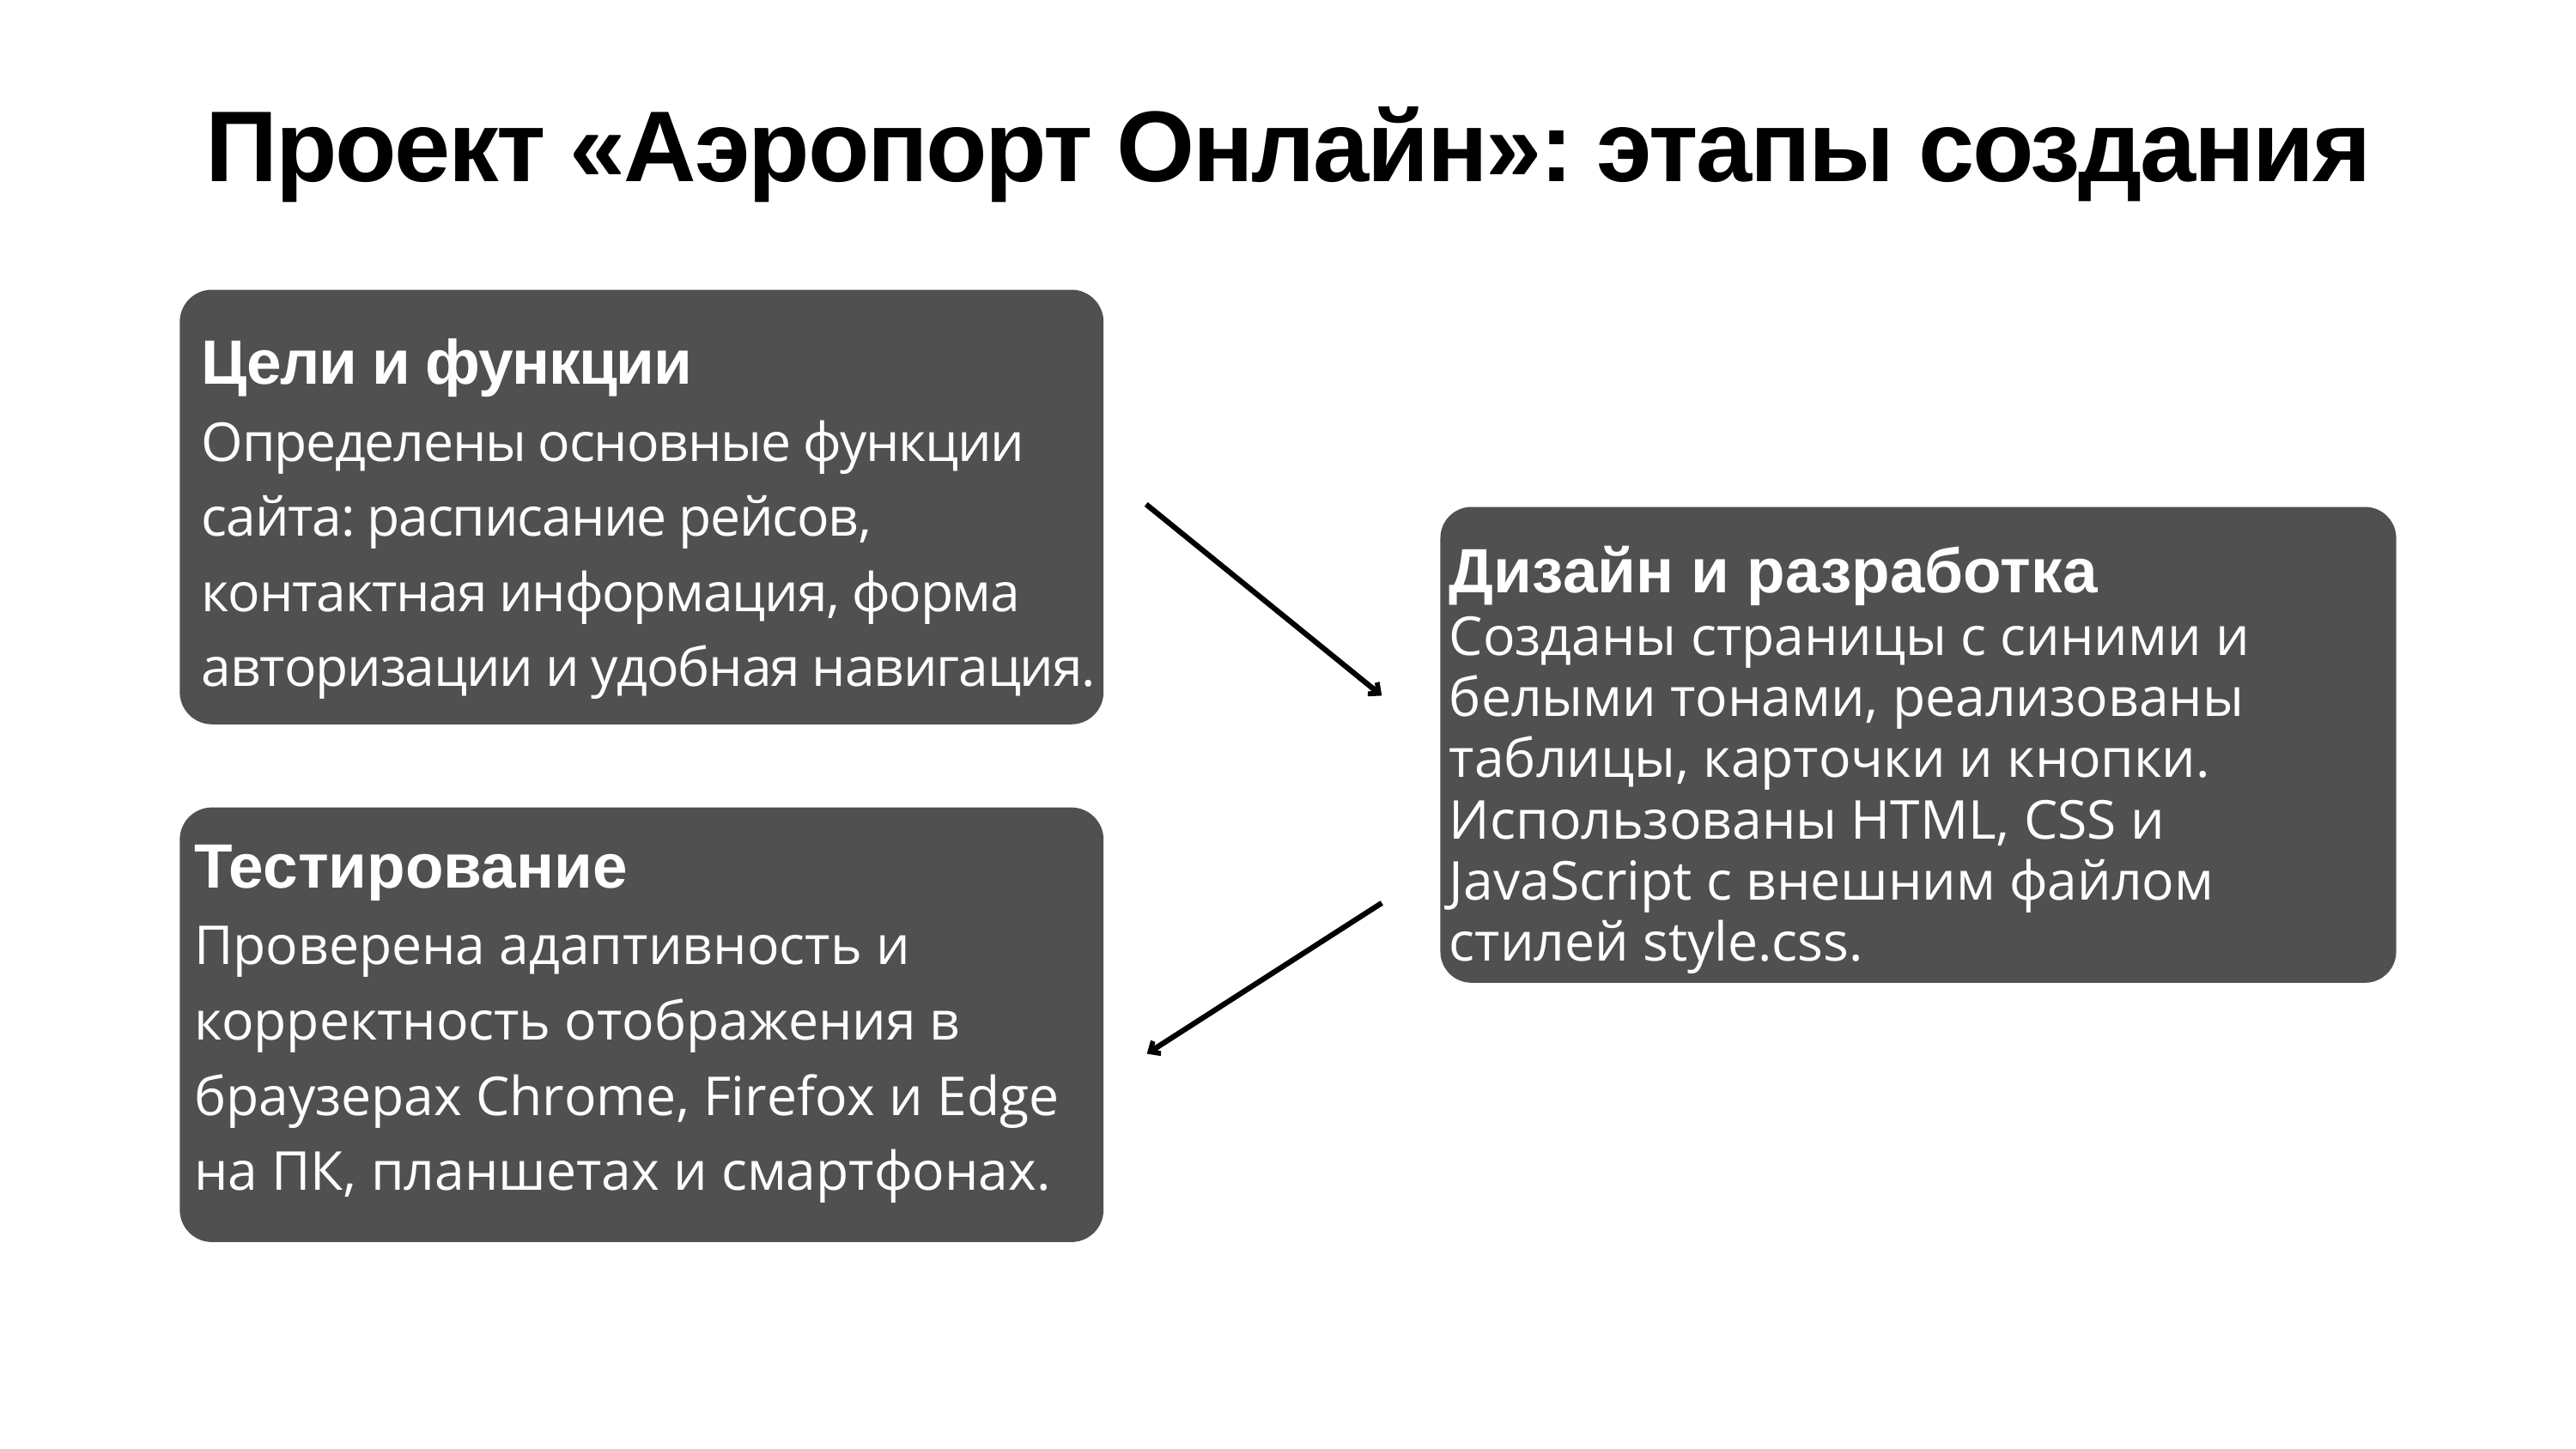

Проект «Аэропорт Онлайн»: этапы создания

Цели и функции
Определены основные функции сайта: расписание рейсов, контактная информация, форма авторизации и удобная навигация.

Дизайн и разработка
Созданы страницы с синими и белыми тонами, реализованы таблицы, карточки и кнопки. Использованы HTML, CSS и JavaScript с внешним файлом стилей style.css.

Тестирование
Проверена адаптивность и корректность отображения в браузерах Chrome, Firefox и Edge на ПК, планшетах и смартфонах.